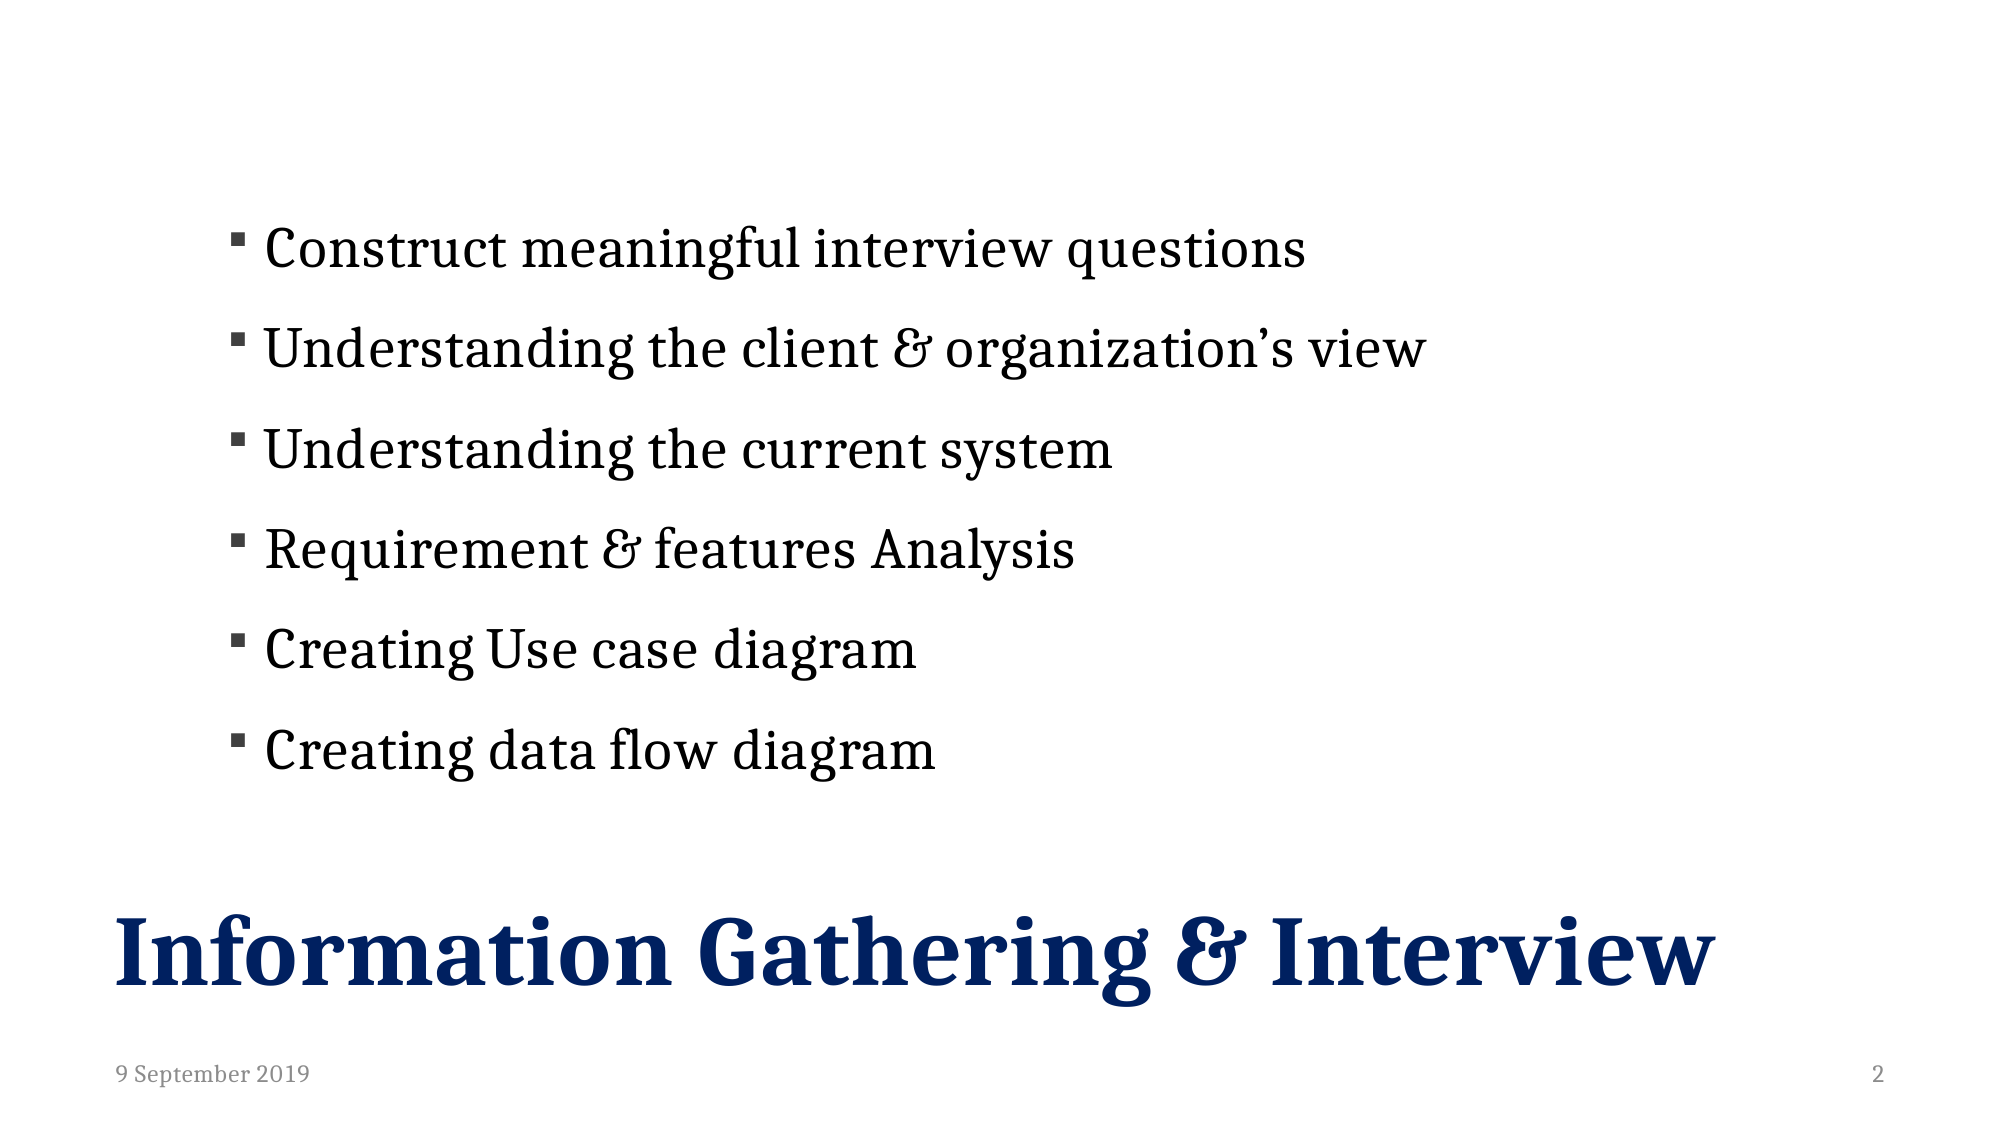

Objectives
Construct meaningful interview questions
Understanding the client & organization’s view
Understanding the current system
Requirement & features Analysis
Creating Use case diagram
Creating data flow diagram

# Information Gathering & Interview
9 September 2019
2